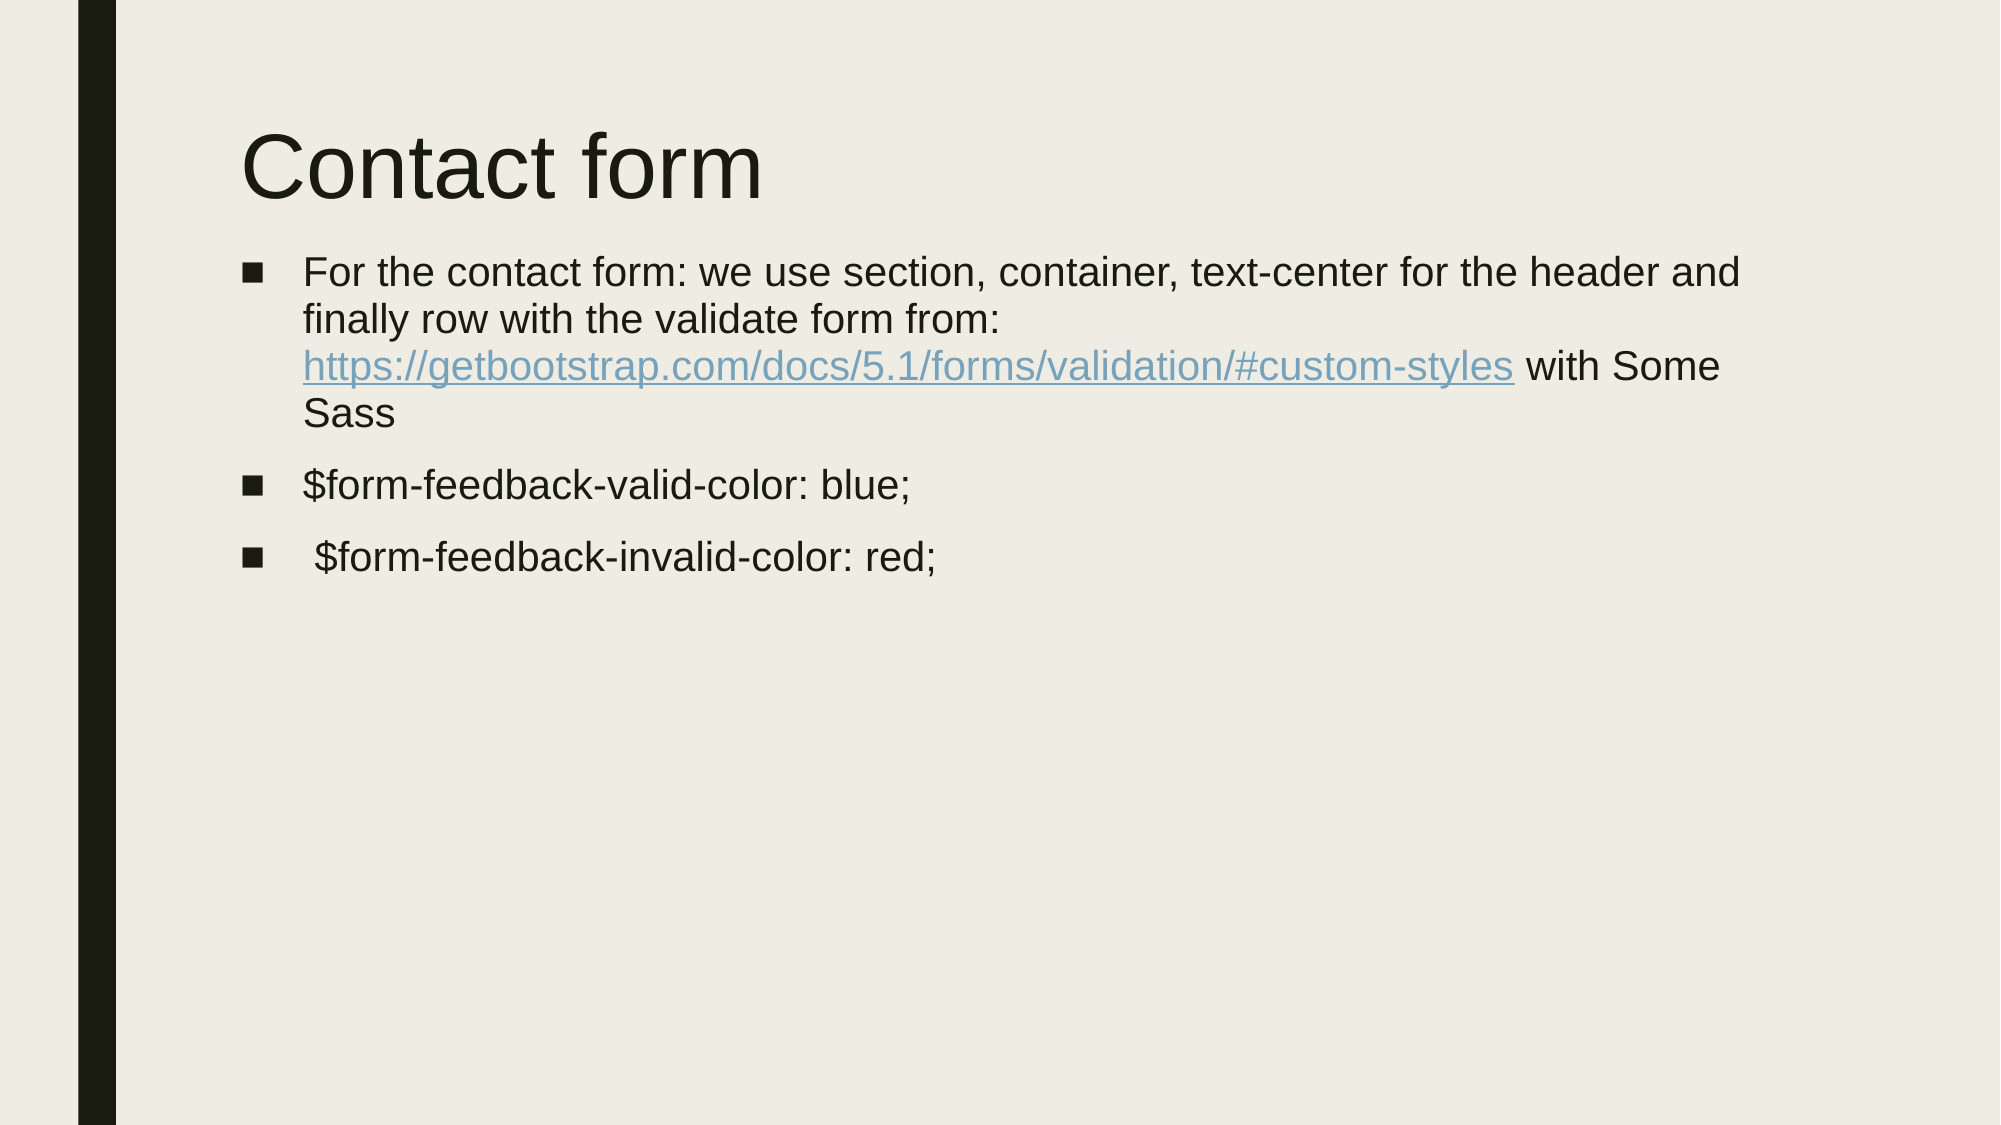

# Contact form
For the contact form: we use section, container, text-center for the header and finally row with the validate form from: https://getbootstrap.com/docs/5.1/forms/validation/#custom-styles with Some Sass
$form-feedback-valid-color: blue;
 $form-feedback-invalid-color: red;